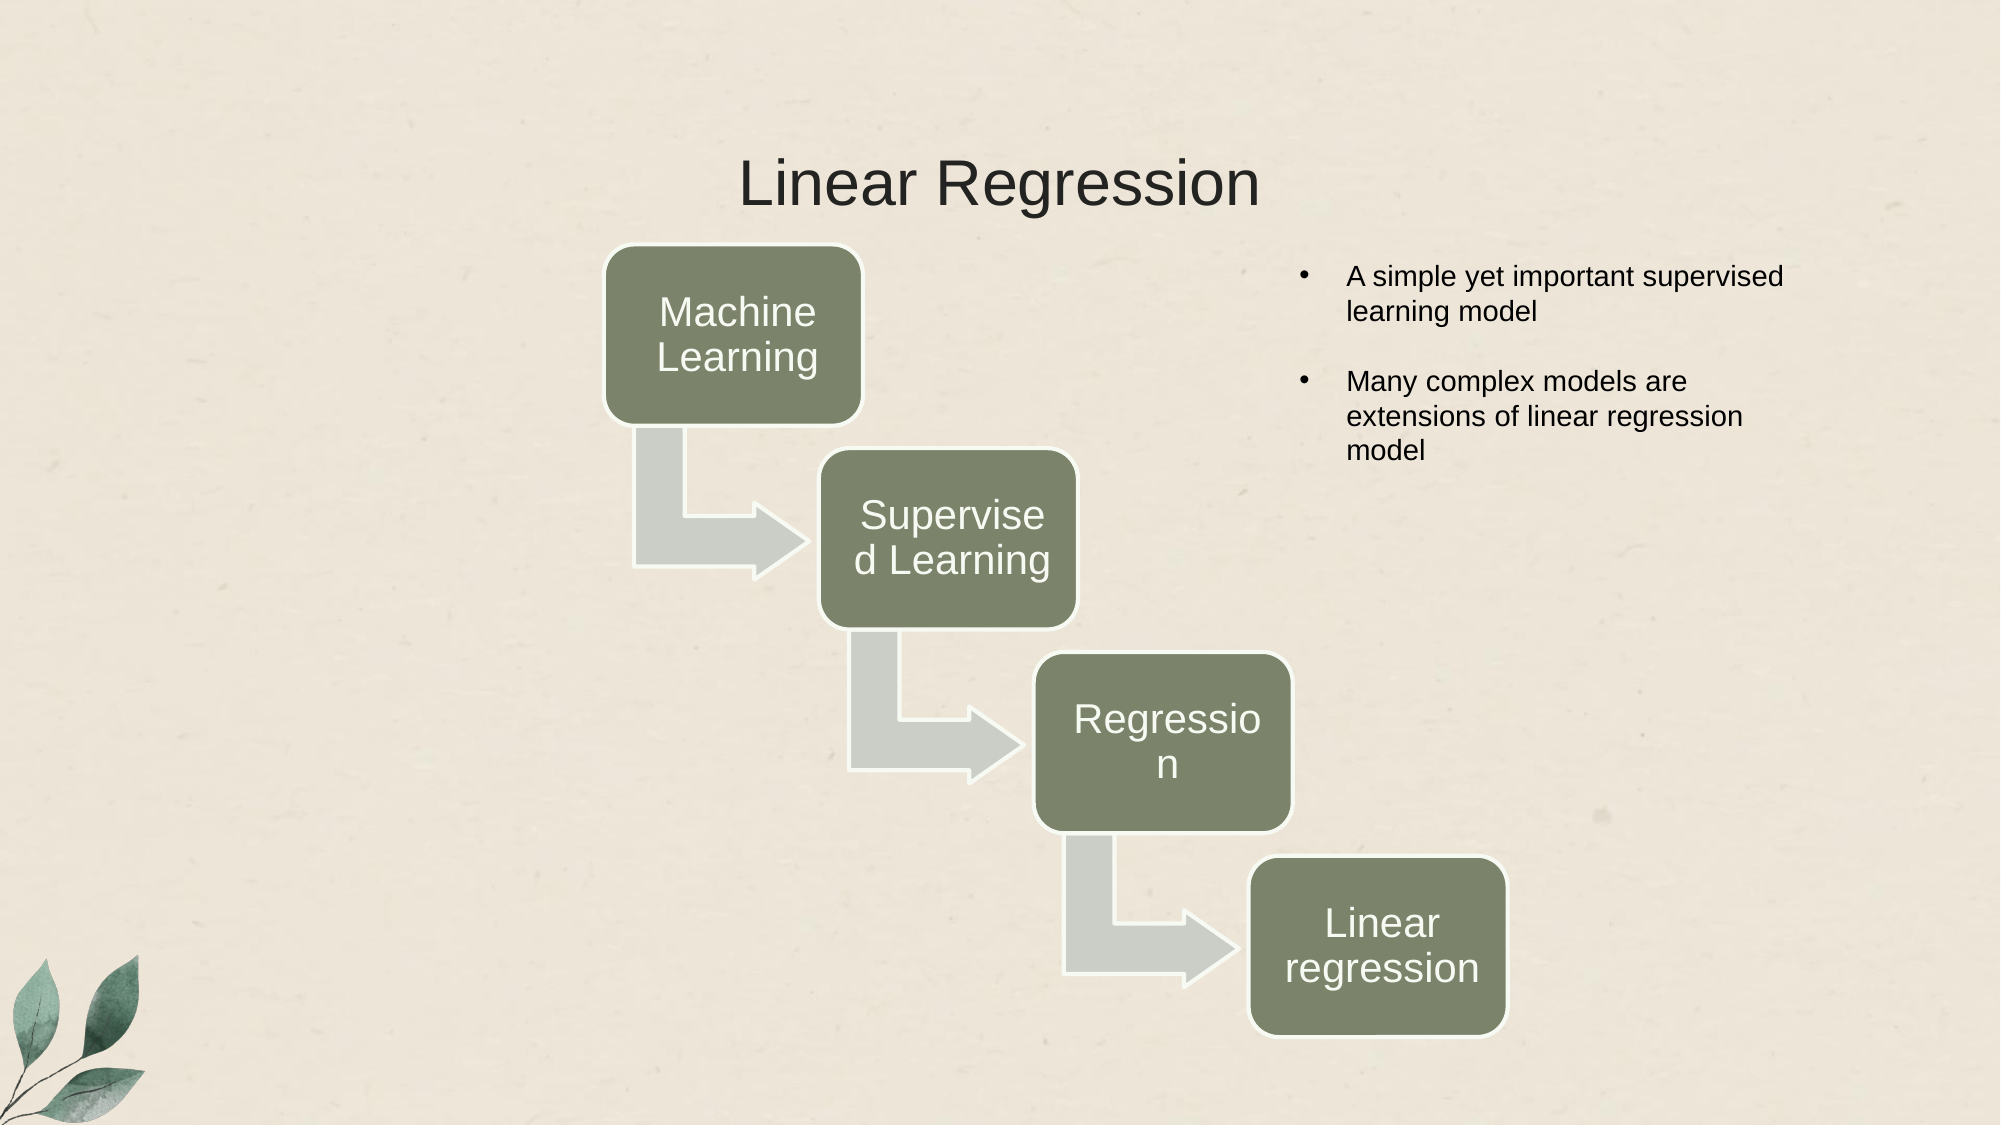

# Linear Regression
Machine Learning
Supervised Learning
Regression
Linear regression
A simple yet important supervised learning model

Many complex models are extensions of linear regression model